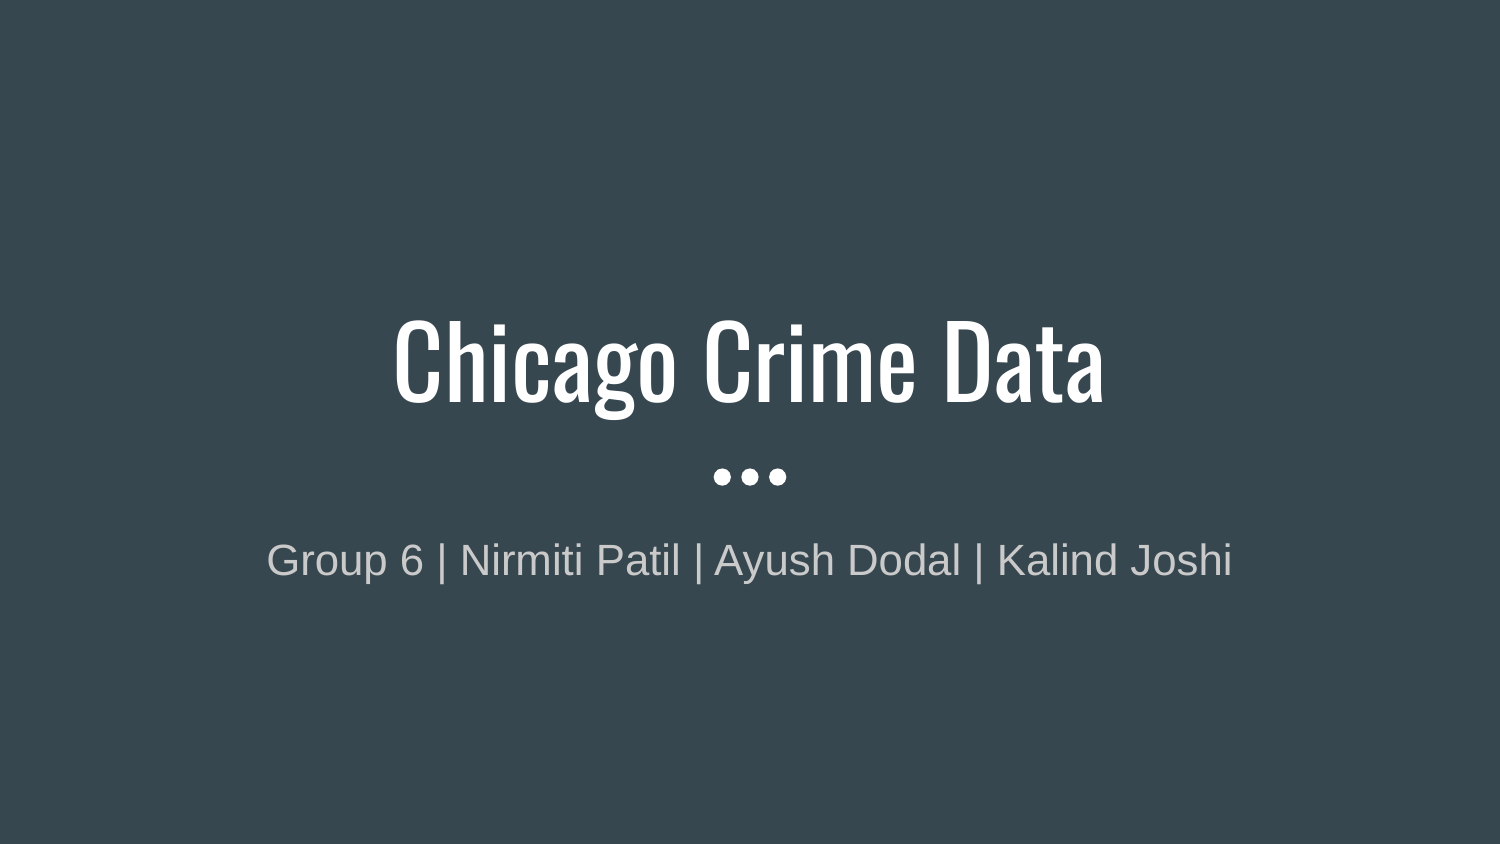

# Chicago Crime Data
Group 6 | Nirmiti Patil | Ayush Dodal | Kalind Joshi